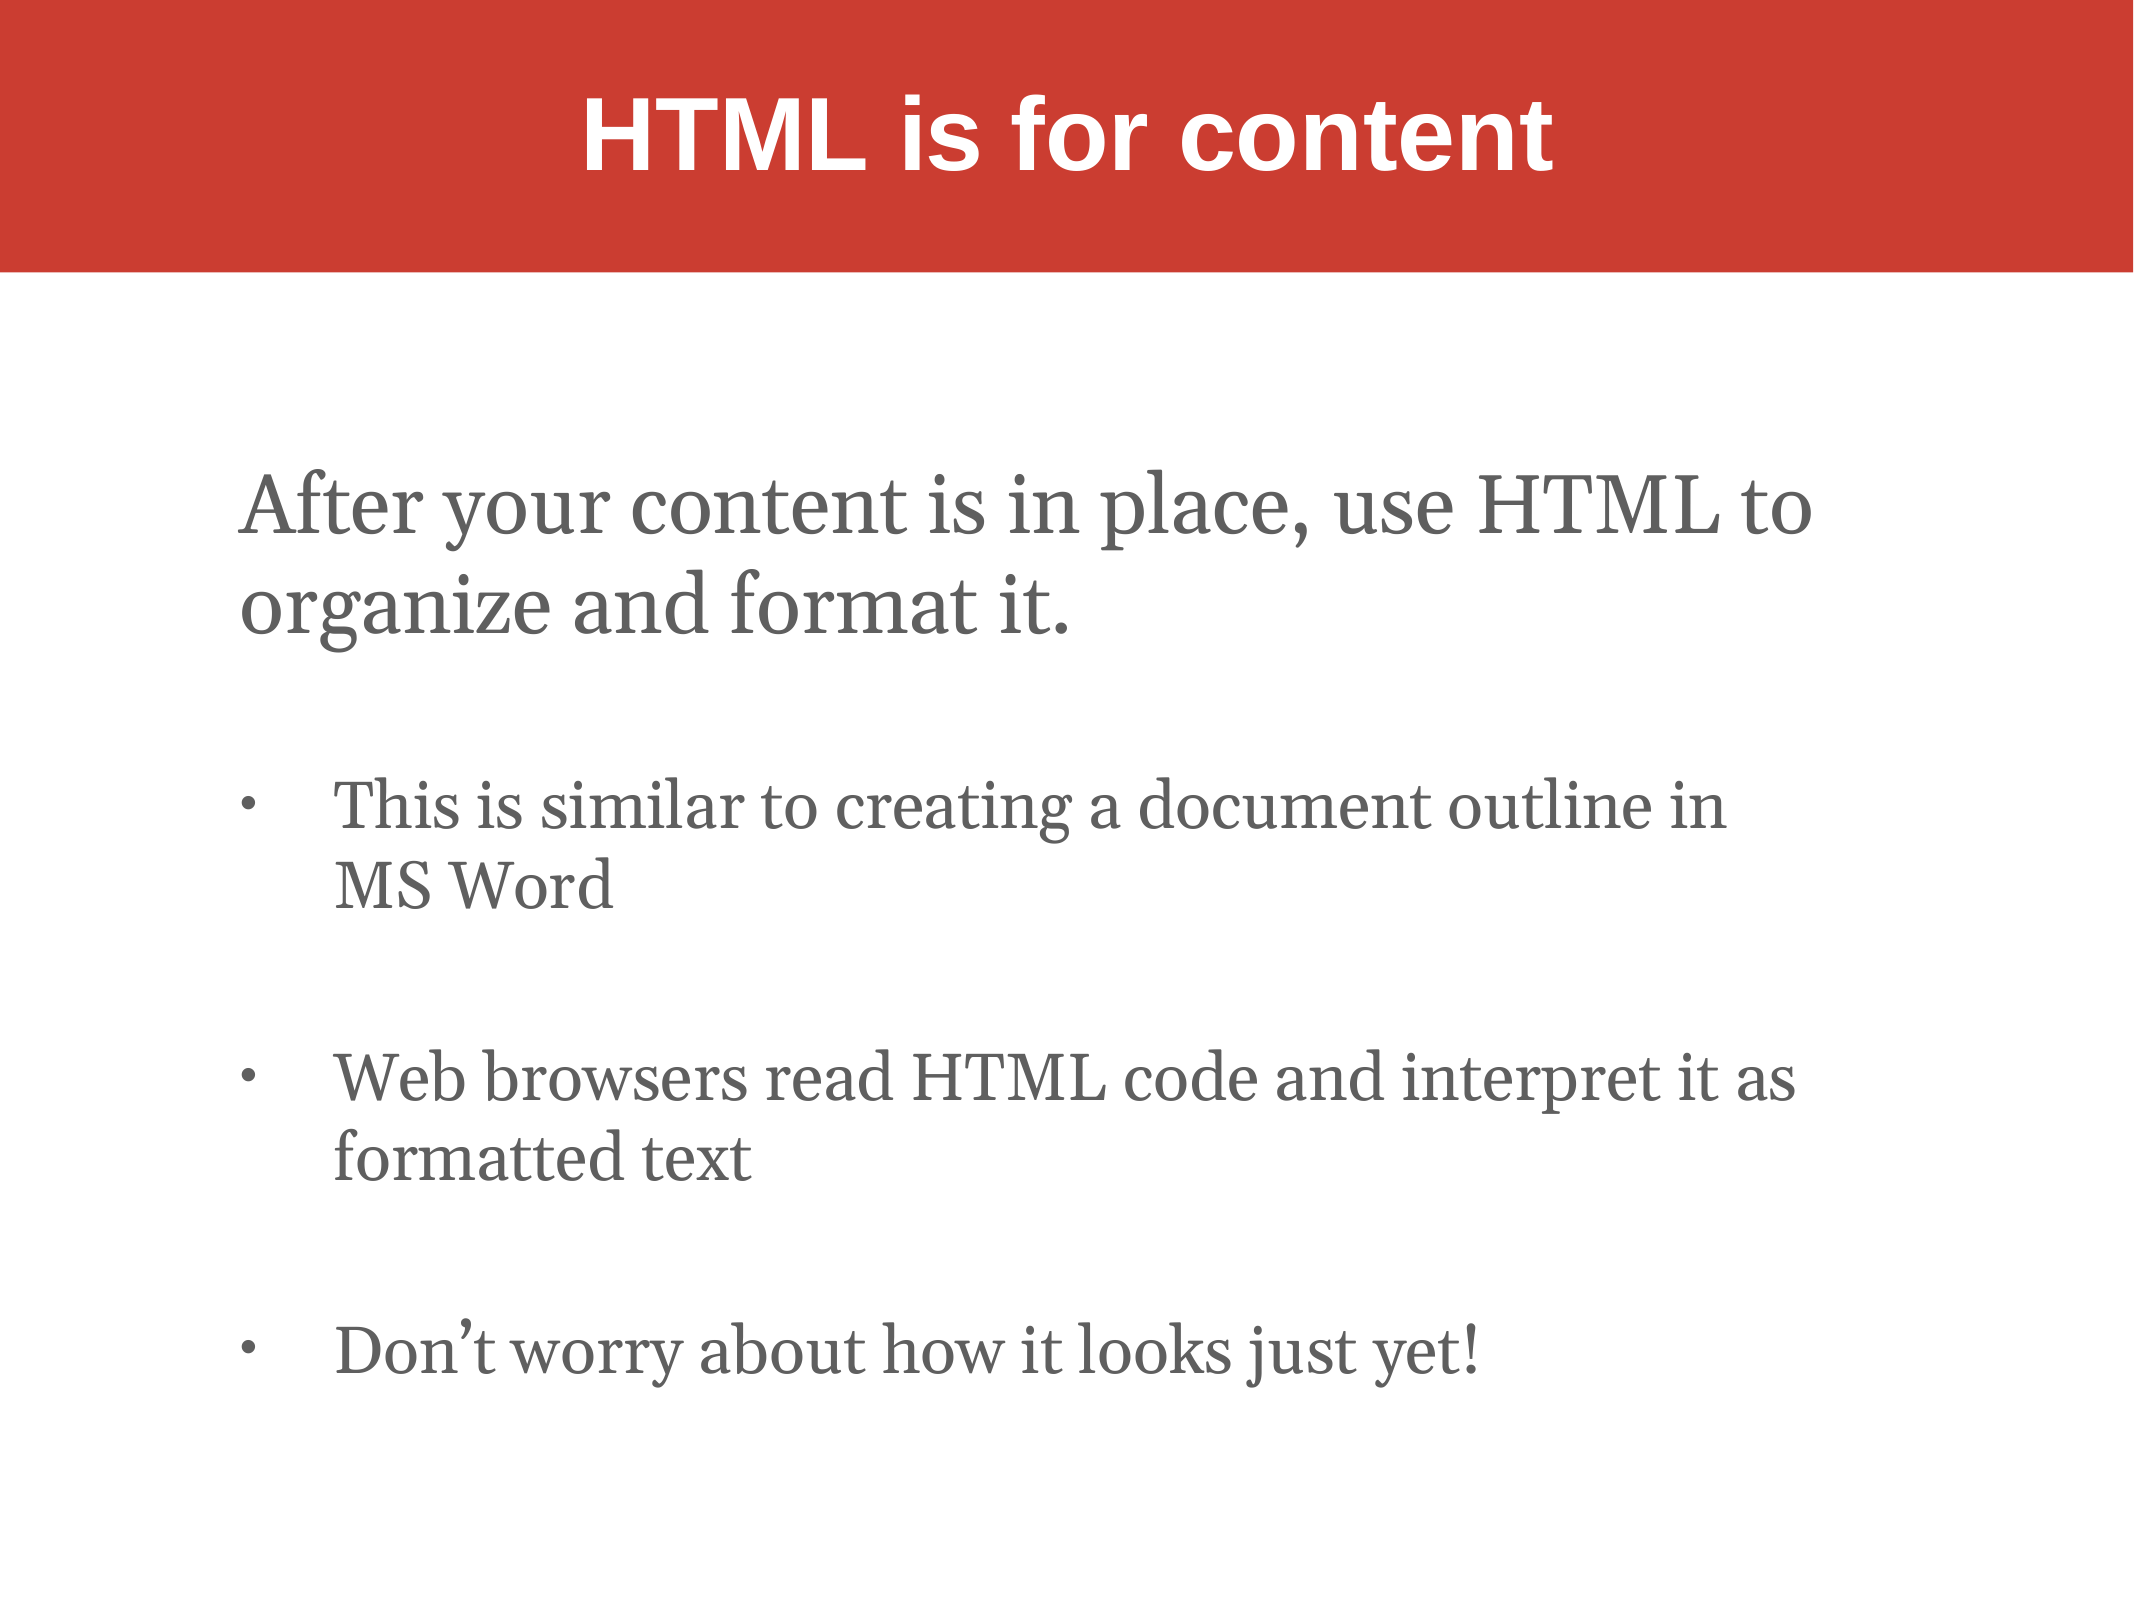

# HTML is for content
After your content is in place, use HTML to organize and format it.
This is similar to creating a document outline in MS Word
Web browsers read HTML code and interpret it as formatted text
Don’t worry about how it looks just yet!